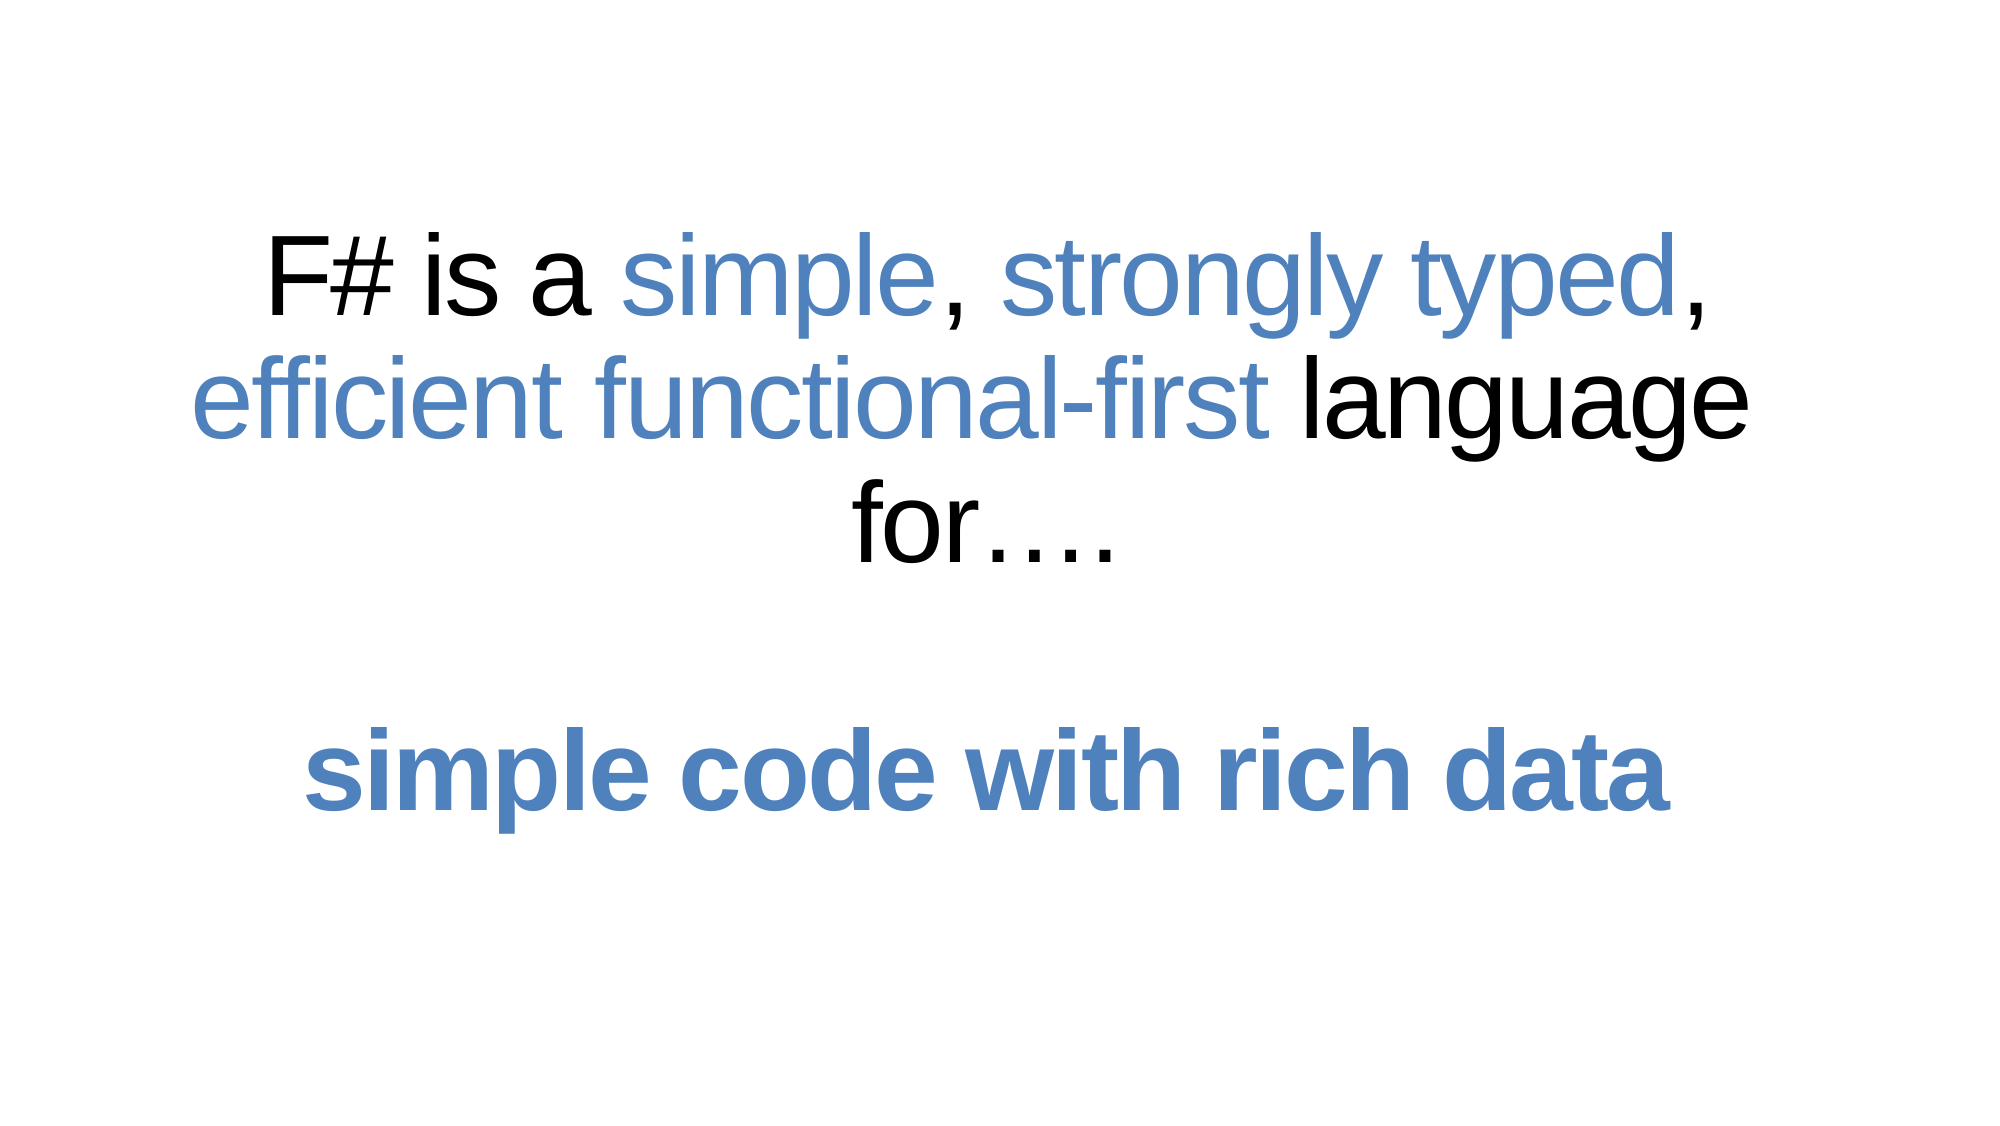

# F# is a simple, strongly typed, efficient functional-first language for…. simple code with rich data